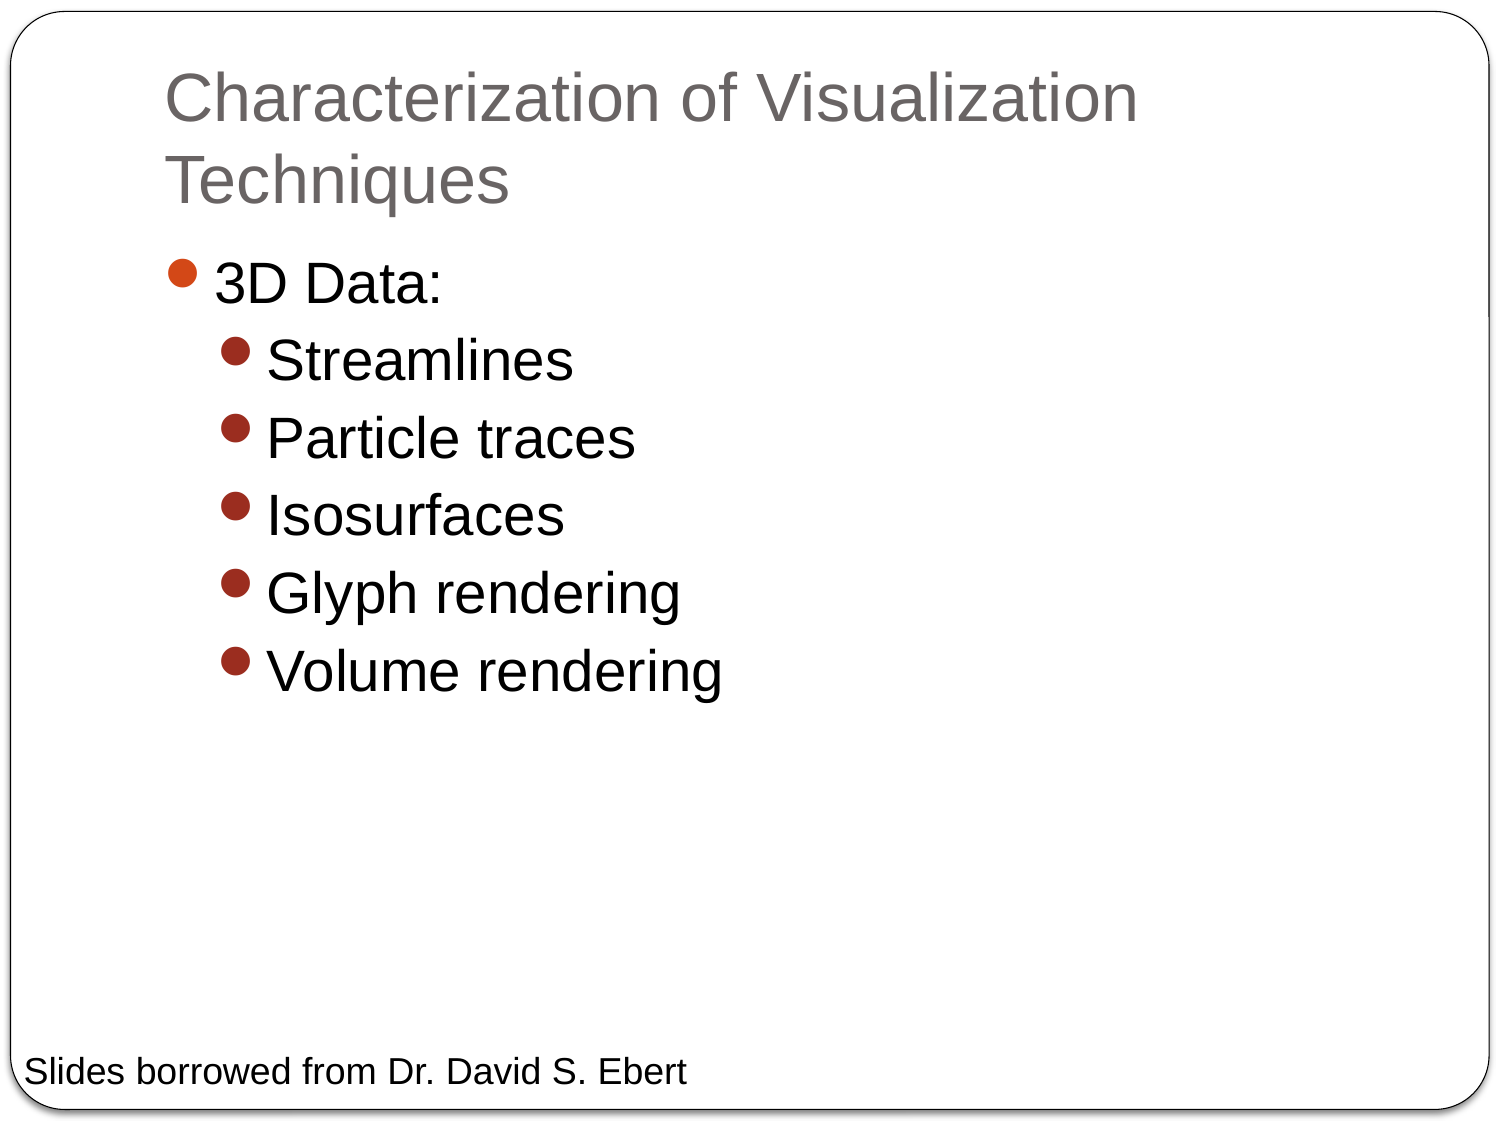

# Characterization of Visualization Techniques
3D Data:
Streamlines
Particle traces
Isosurfaces
Glyph rendering
Volume rendering
Slides borrowed from Dr. David S. Ebert